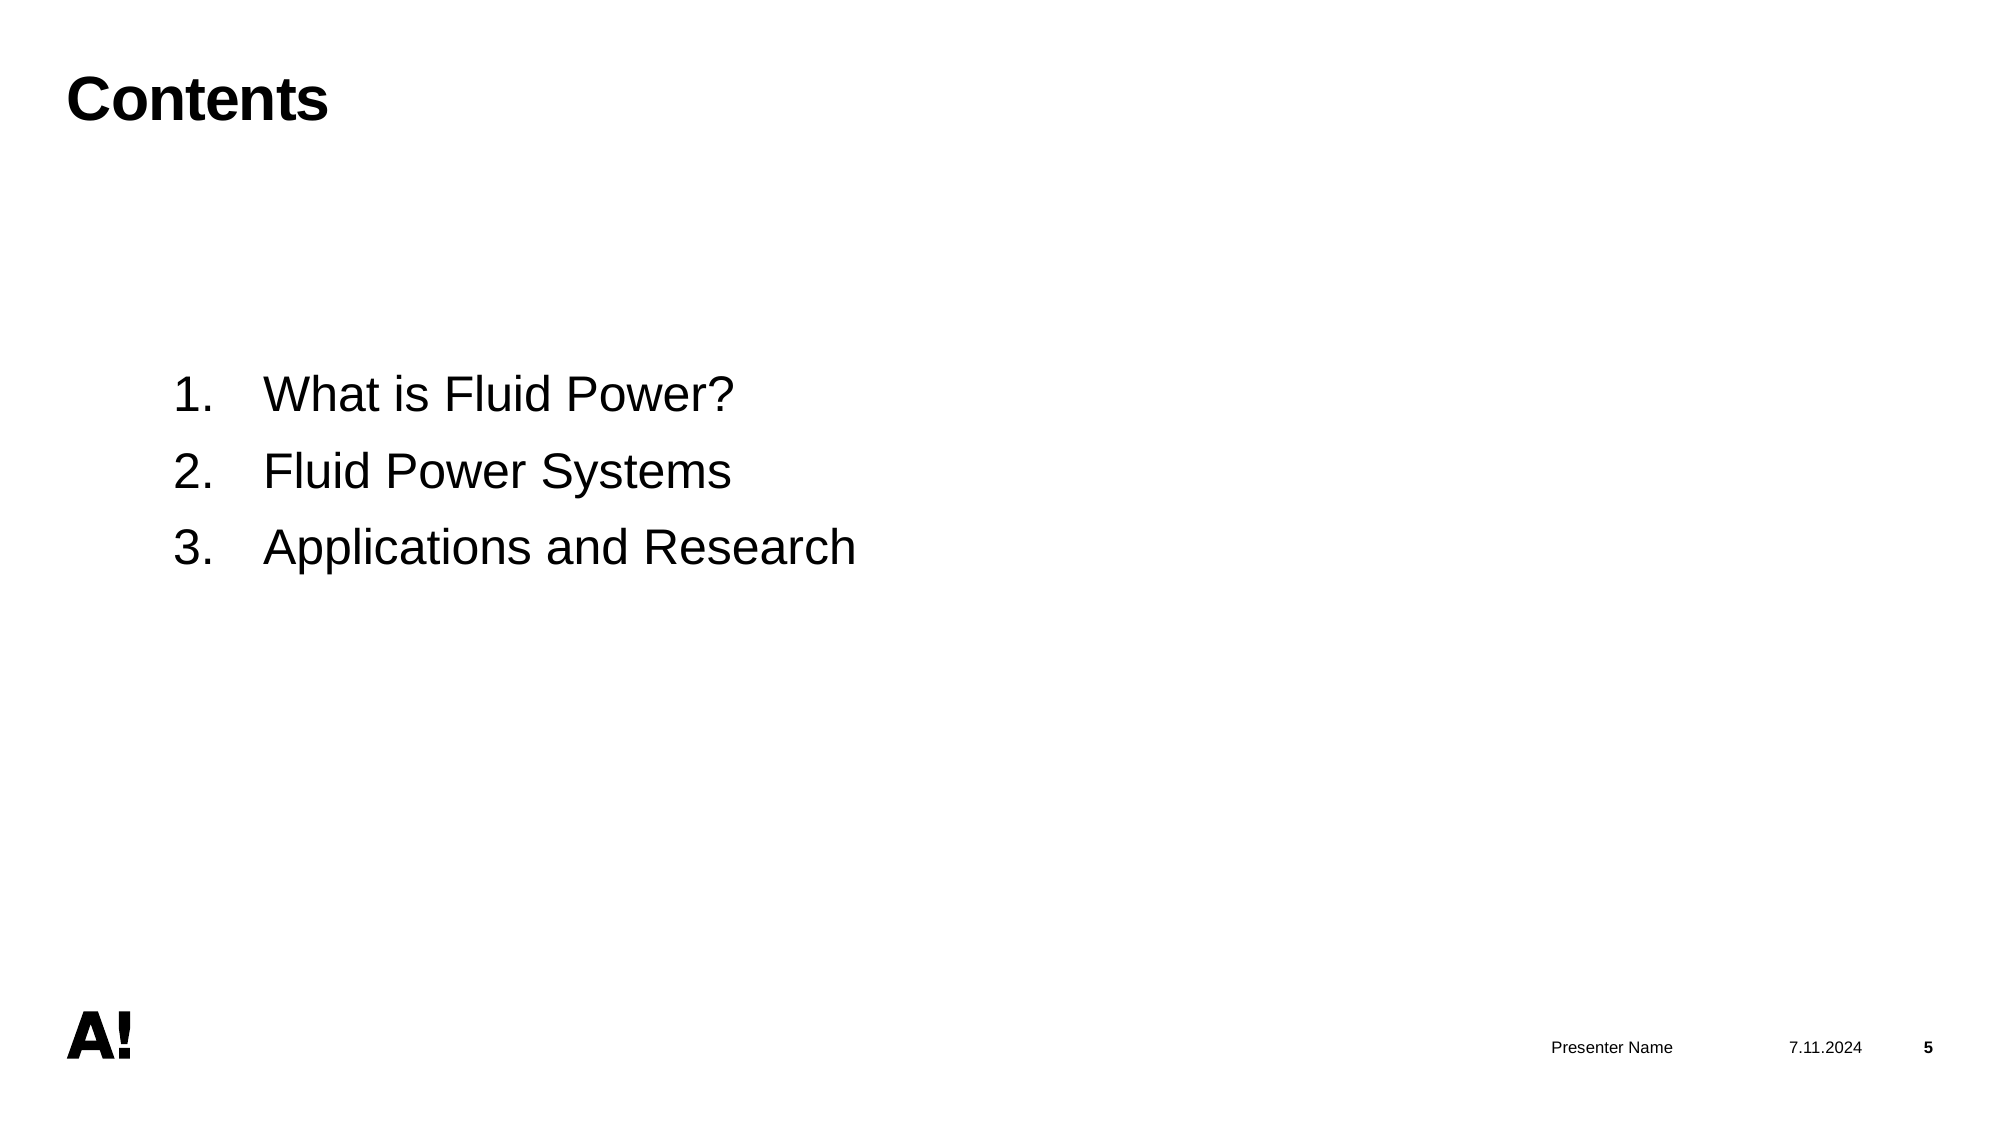

# Contents
What is Fluid Power?
Fluid Power Systems
Applications and Research
Presenter Name
7.11.2024
5